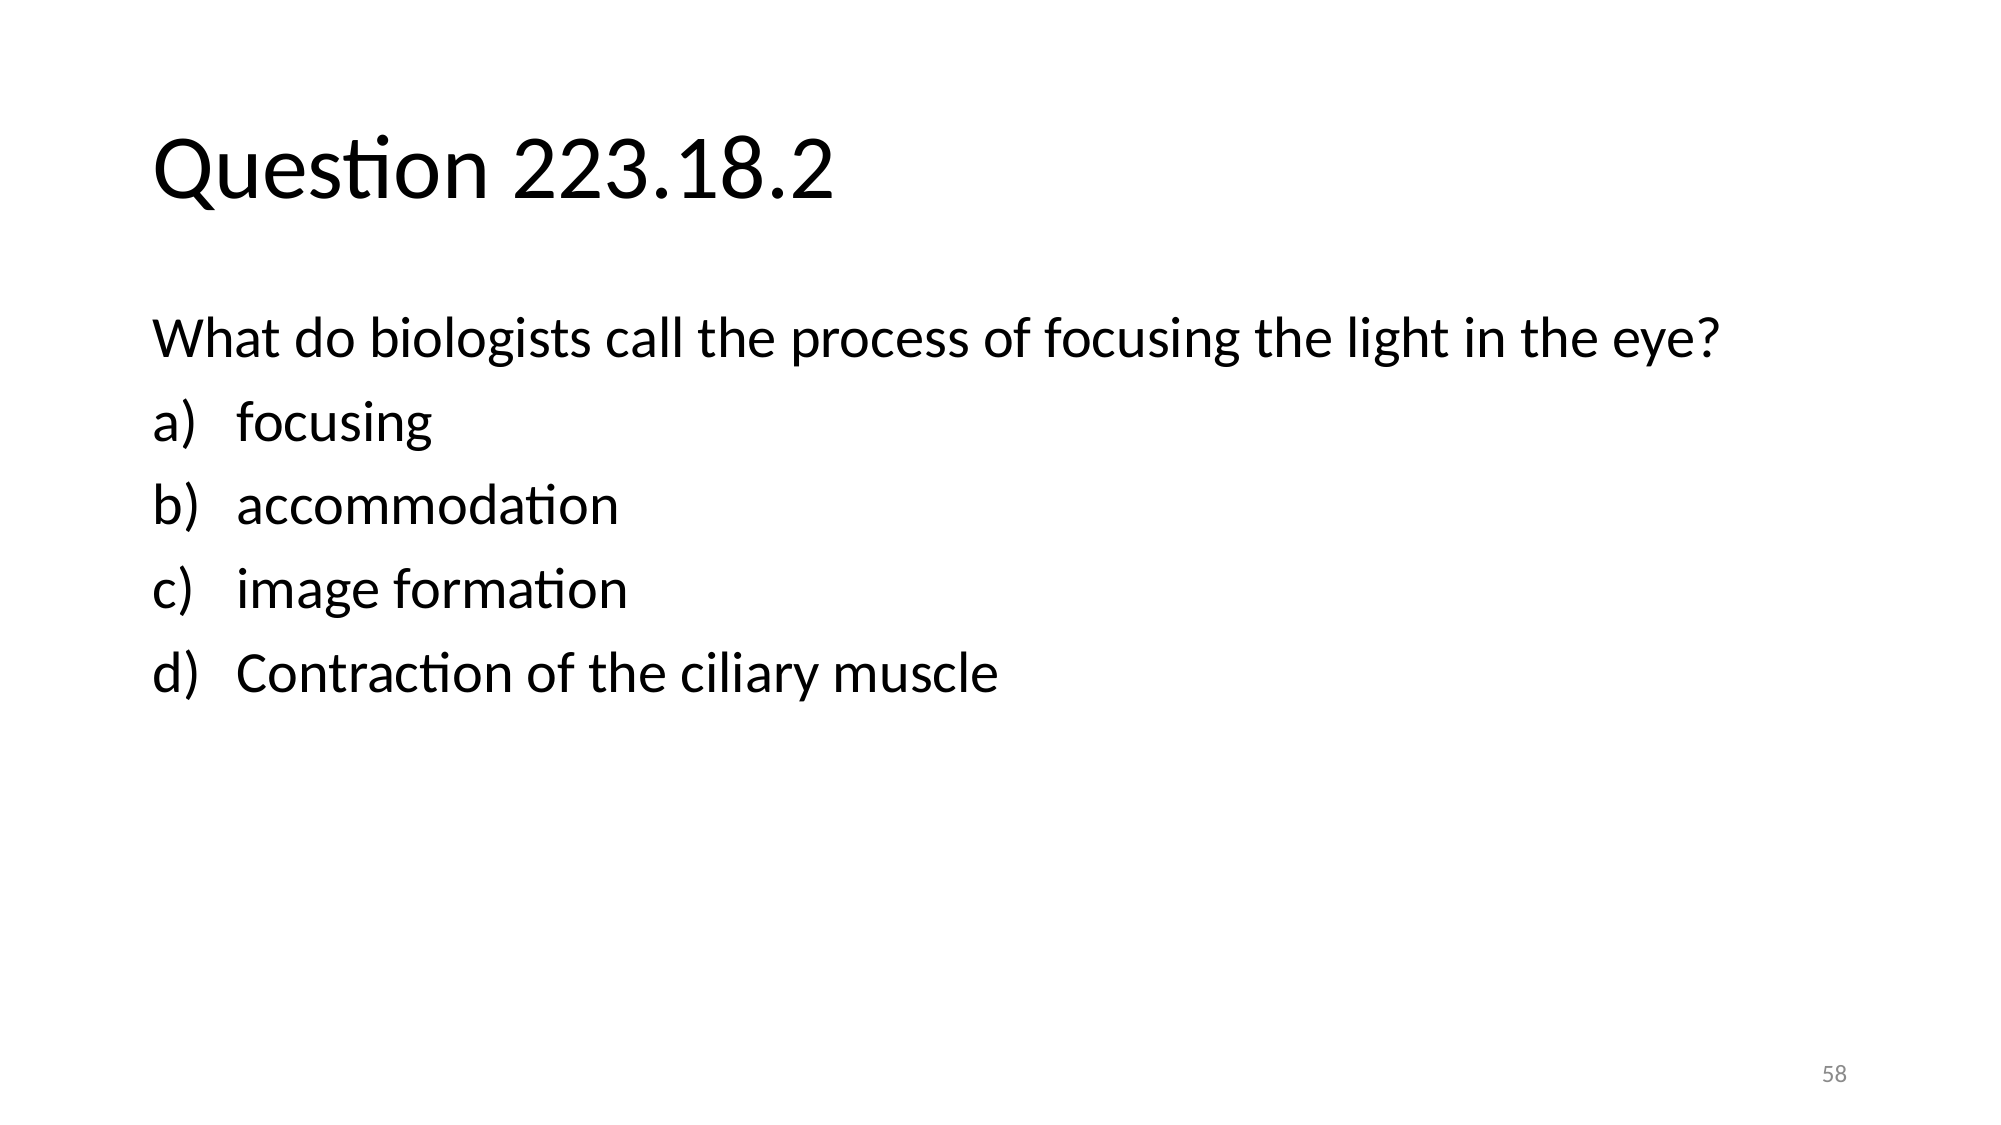

# Question 223.18.2
What do biologists call the process of focusing the light in the eye?
focusing
accommodation
image formation
Contraction of the ciliary muscle
58